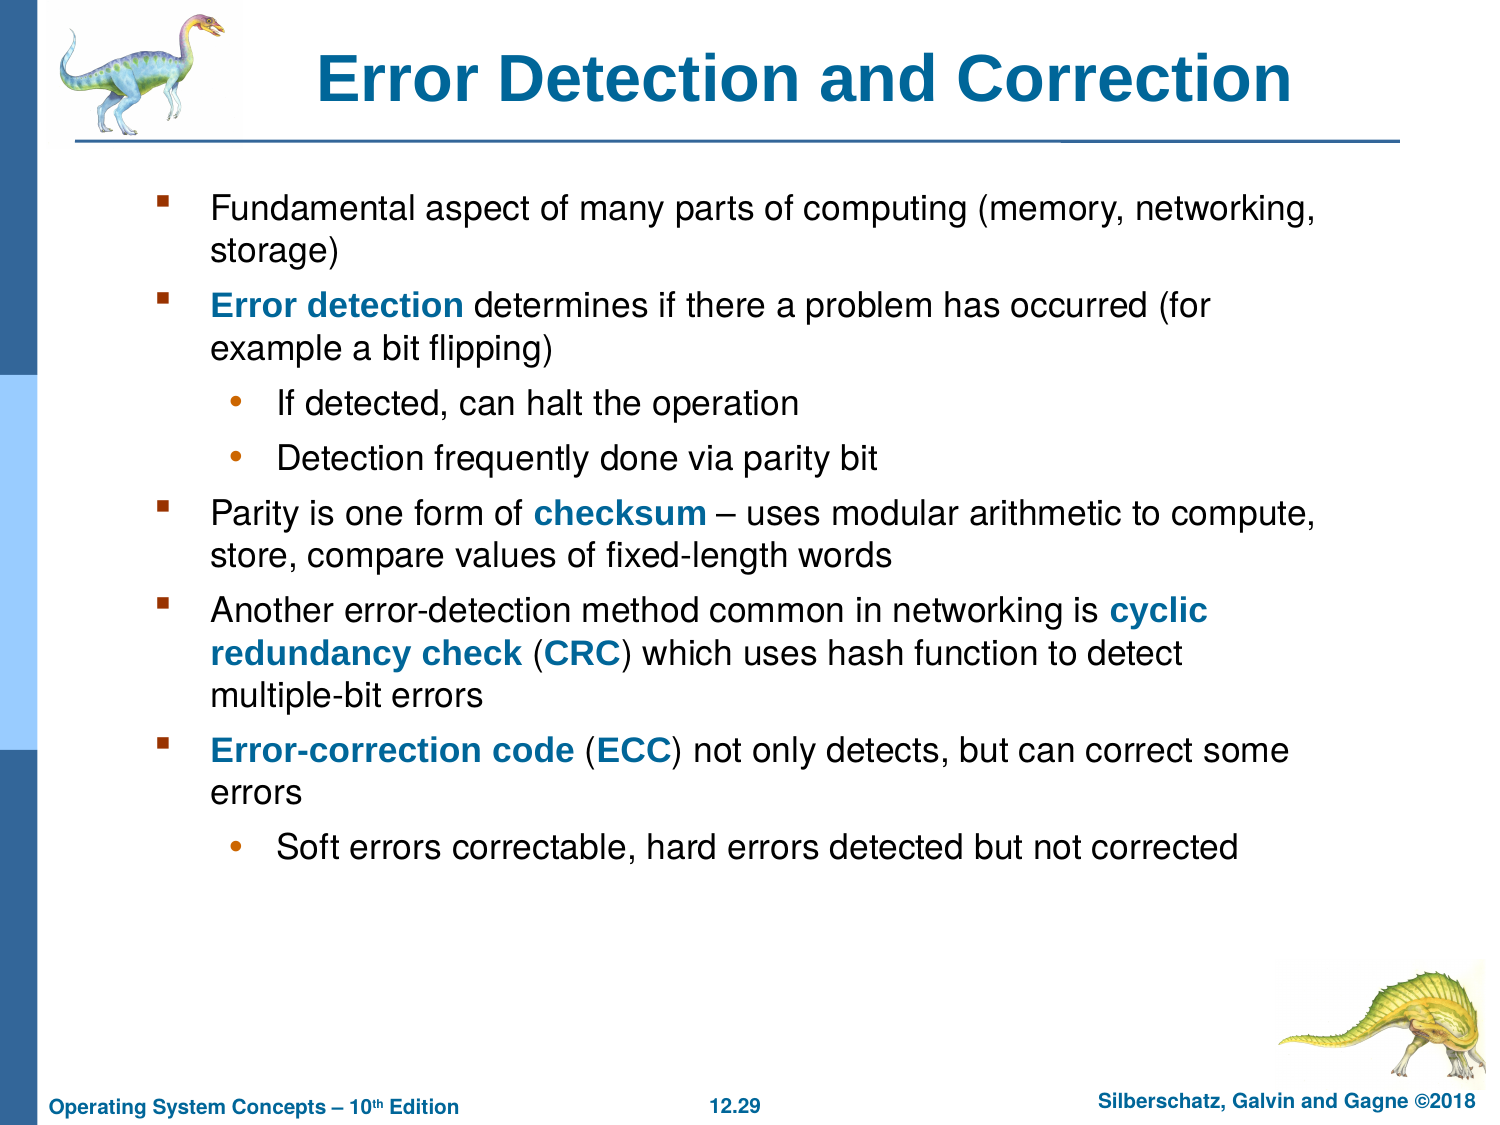

# Error Detection and Correction
Fundamental aspect of many parts of computing (memory, networking, storage)
Error detection determines if there a problem has occurred (for example a bit flipping)
If detected, can halt the operation
Detection frequently done via parity bit
Parity is one form of checksum – uses modular arithmetic to compute, store, compare values of fixed-length words
Another error-detection method common in networking is cyclic redundancy check (CRC) which uses hash function to detect multiple-bit errors
Error-correction code (ECC) not only detects, but can correct some errors
Soft errors correctable, hard errors detected but not corrected